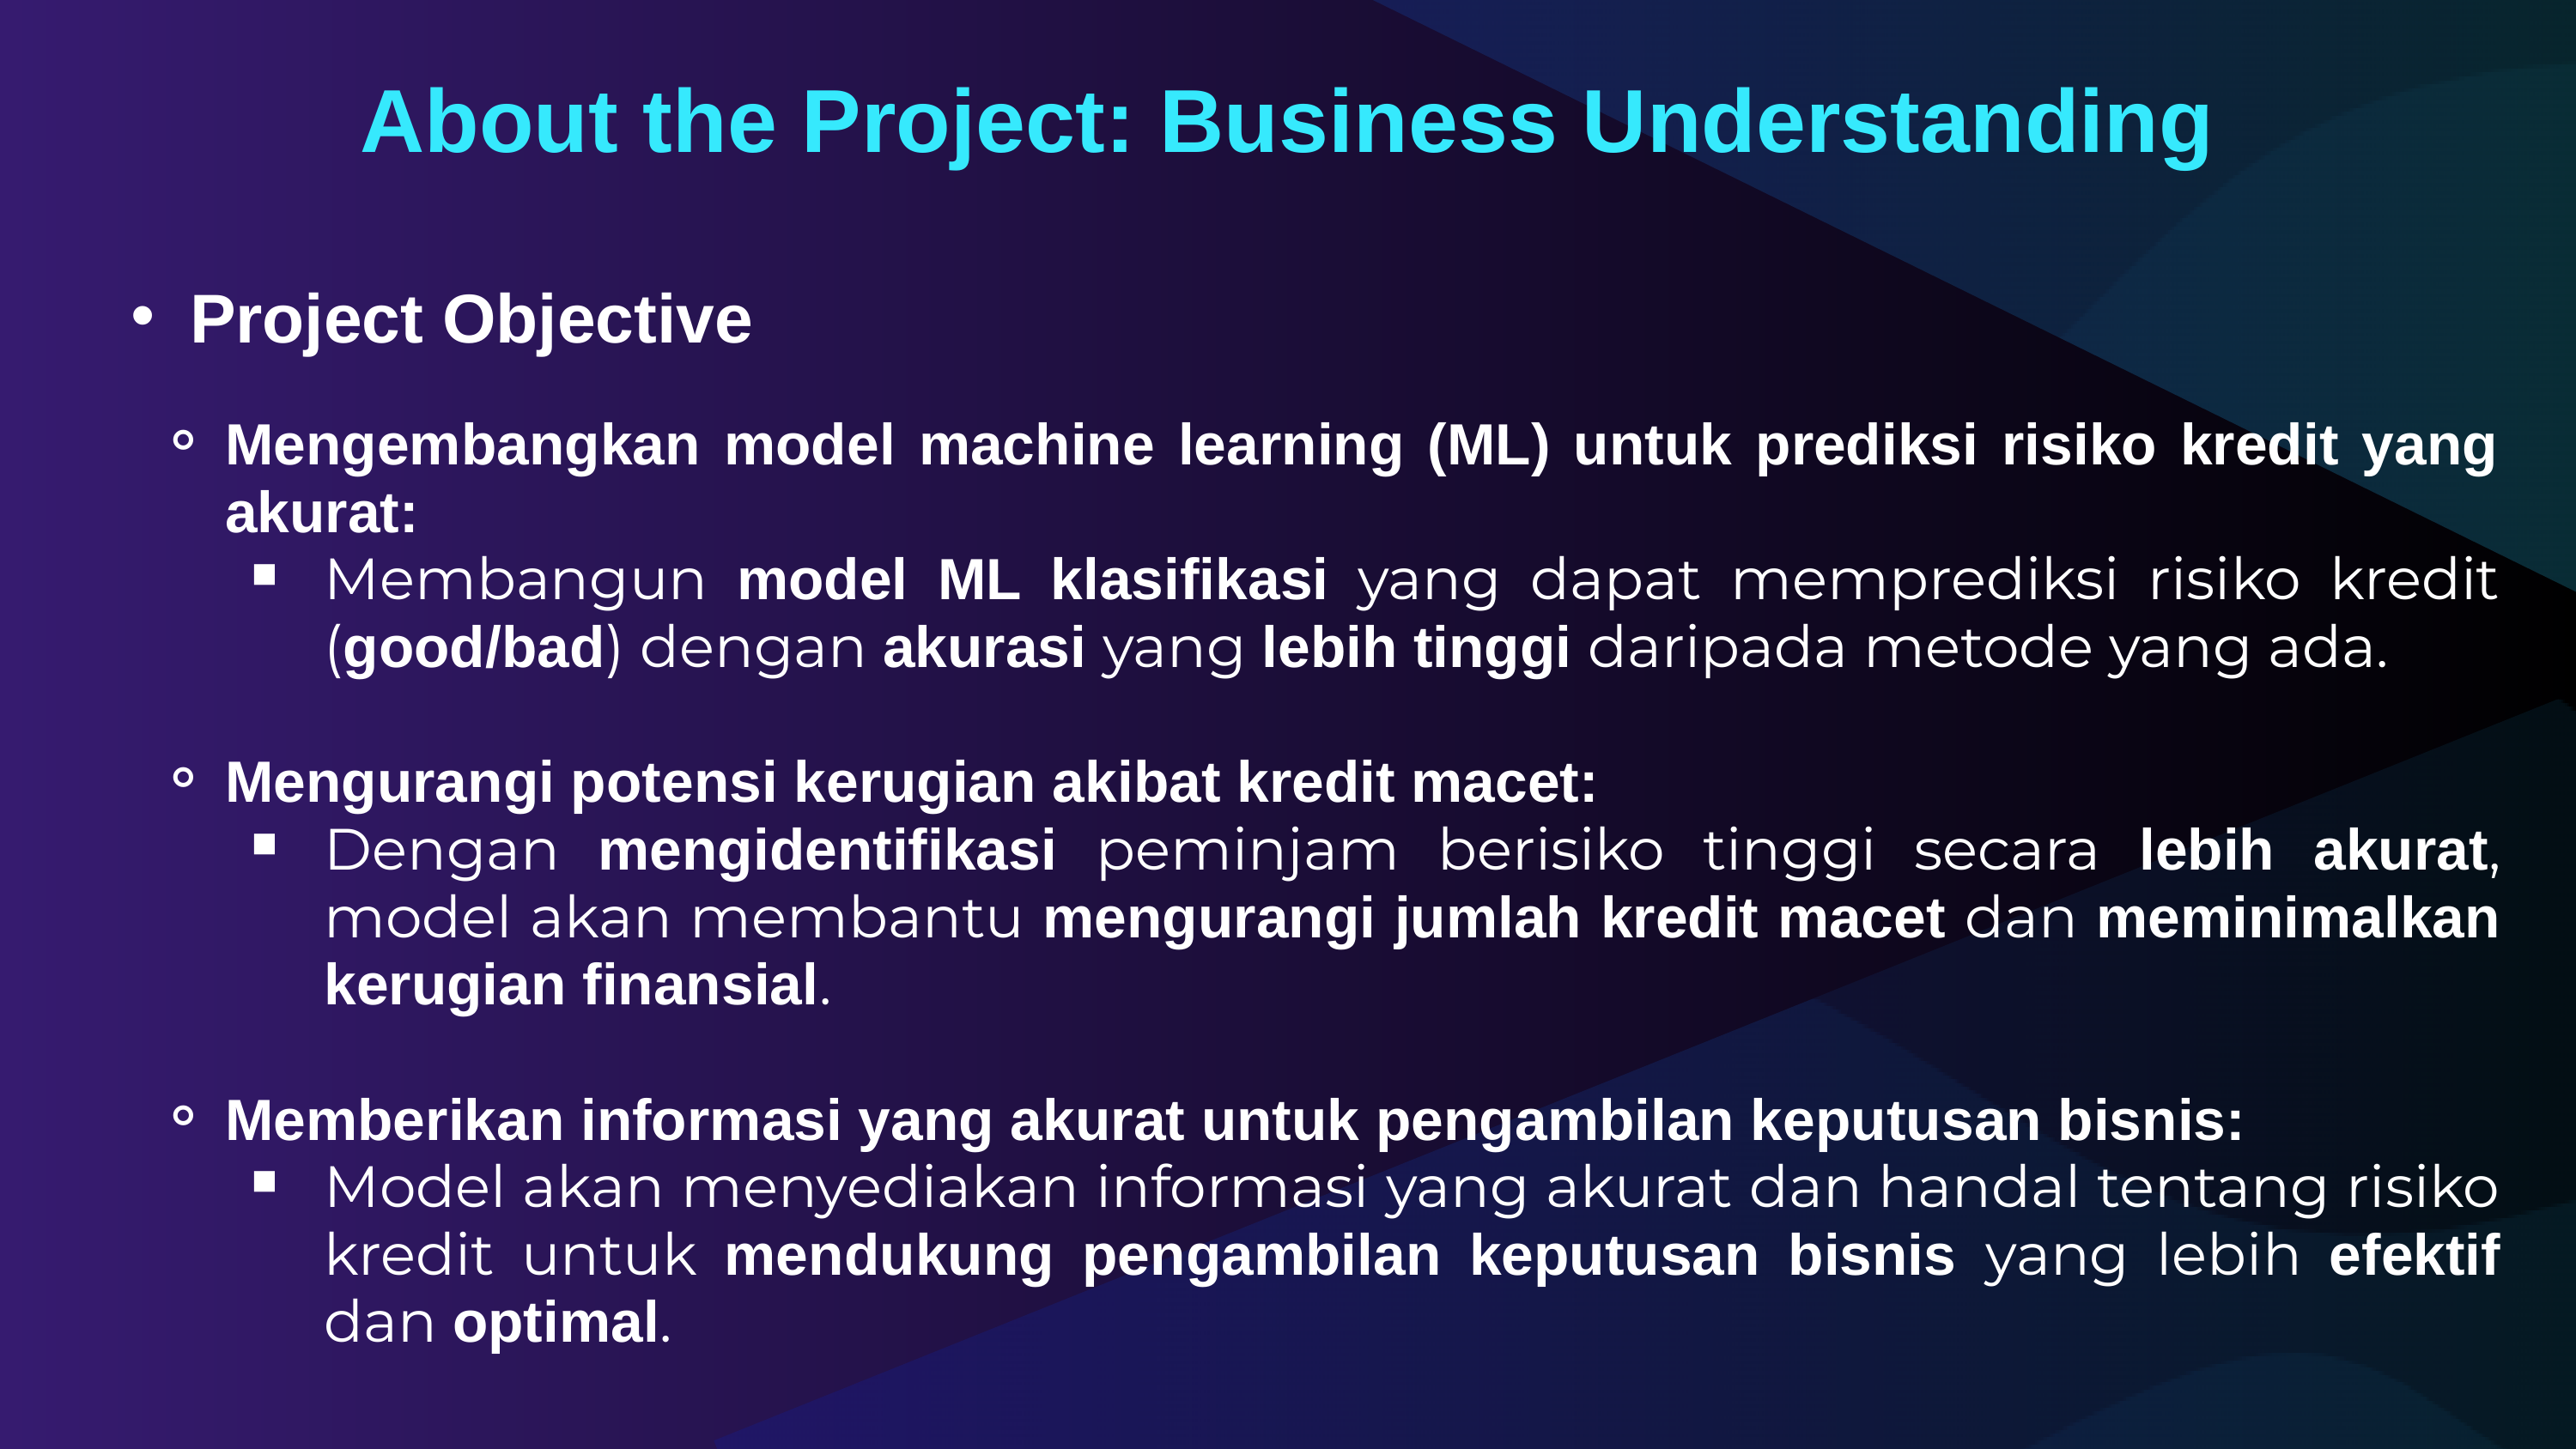

About the Project: Business Understanding
Project Objective
Mengembangkan model machine learning (ML) untuk prediksi risiko kredit yang akurat:
Membangun model ML klasifikasi yang dapat memprediksi risiko kredit (good/bad) dengan akurasi yang lebih tinggi daripada metode yang ada.

Mengurangi potensi kerugian akibat kredit macet:
Dengan mengidentifikasi peminjam berisiko tinggi secara lebih akurat, model akan membantu mengurangi jumlah kredit macet dan meminimalkan kerugian finansial.

Memberikan informasi yang akurat untuk pengambilan keputusan bisnis:
Model akan menyediakan informasi yang akurat dan handal tentang risiko kredit untuk mendukung pengambilan keputusan bisnis yang lebih efektif dan optimal.